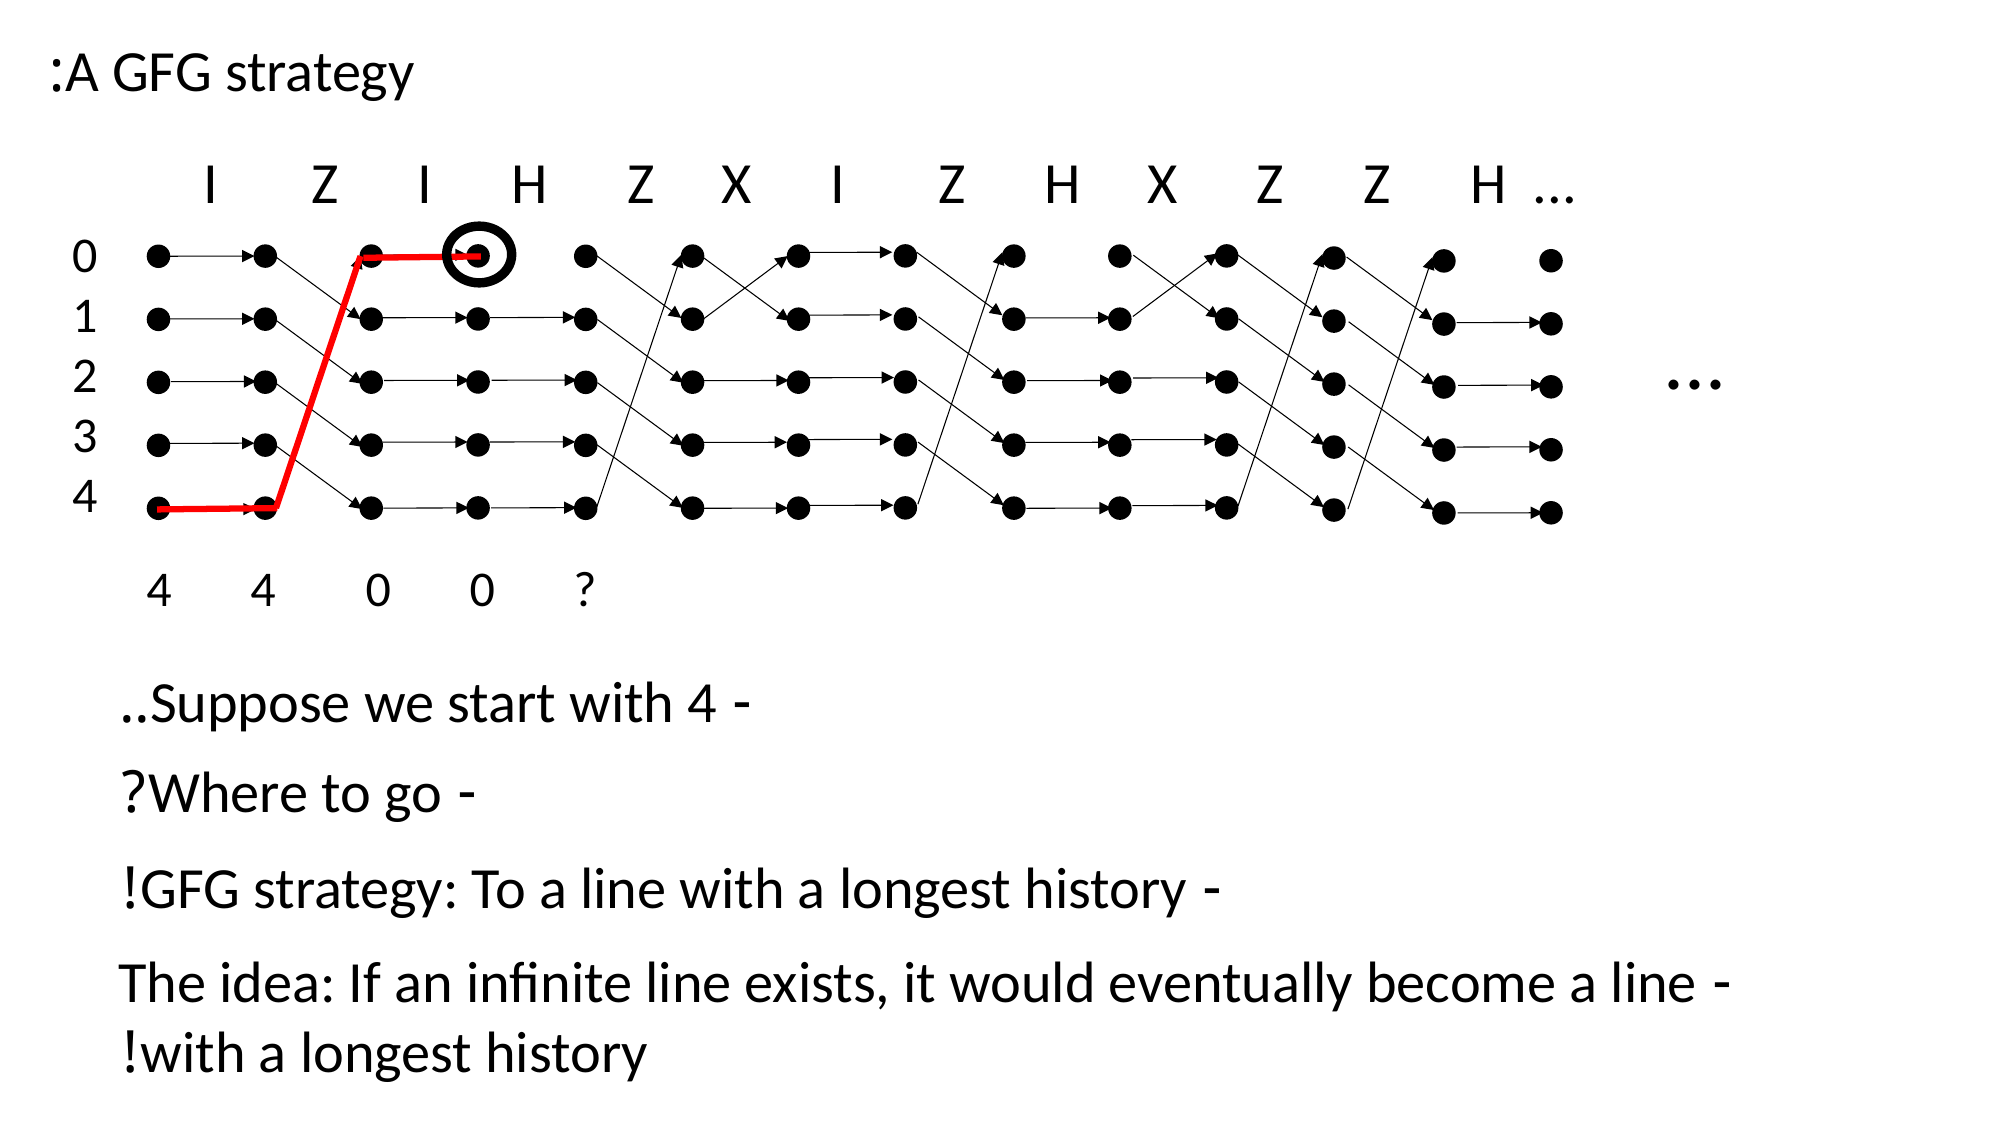

A GFG strategy:
I       Z      I      H      Z     X      I       Z      H     X      Z      Z      H  ...

0

1
   2

3

4

...

4       4        0       0       ?
- Suppose we start with 4..
- Where to go?
- GFG strategy: To a line with a longest history!
- The idea: If an infinite line exists, it would eventually become a line with a longest history!